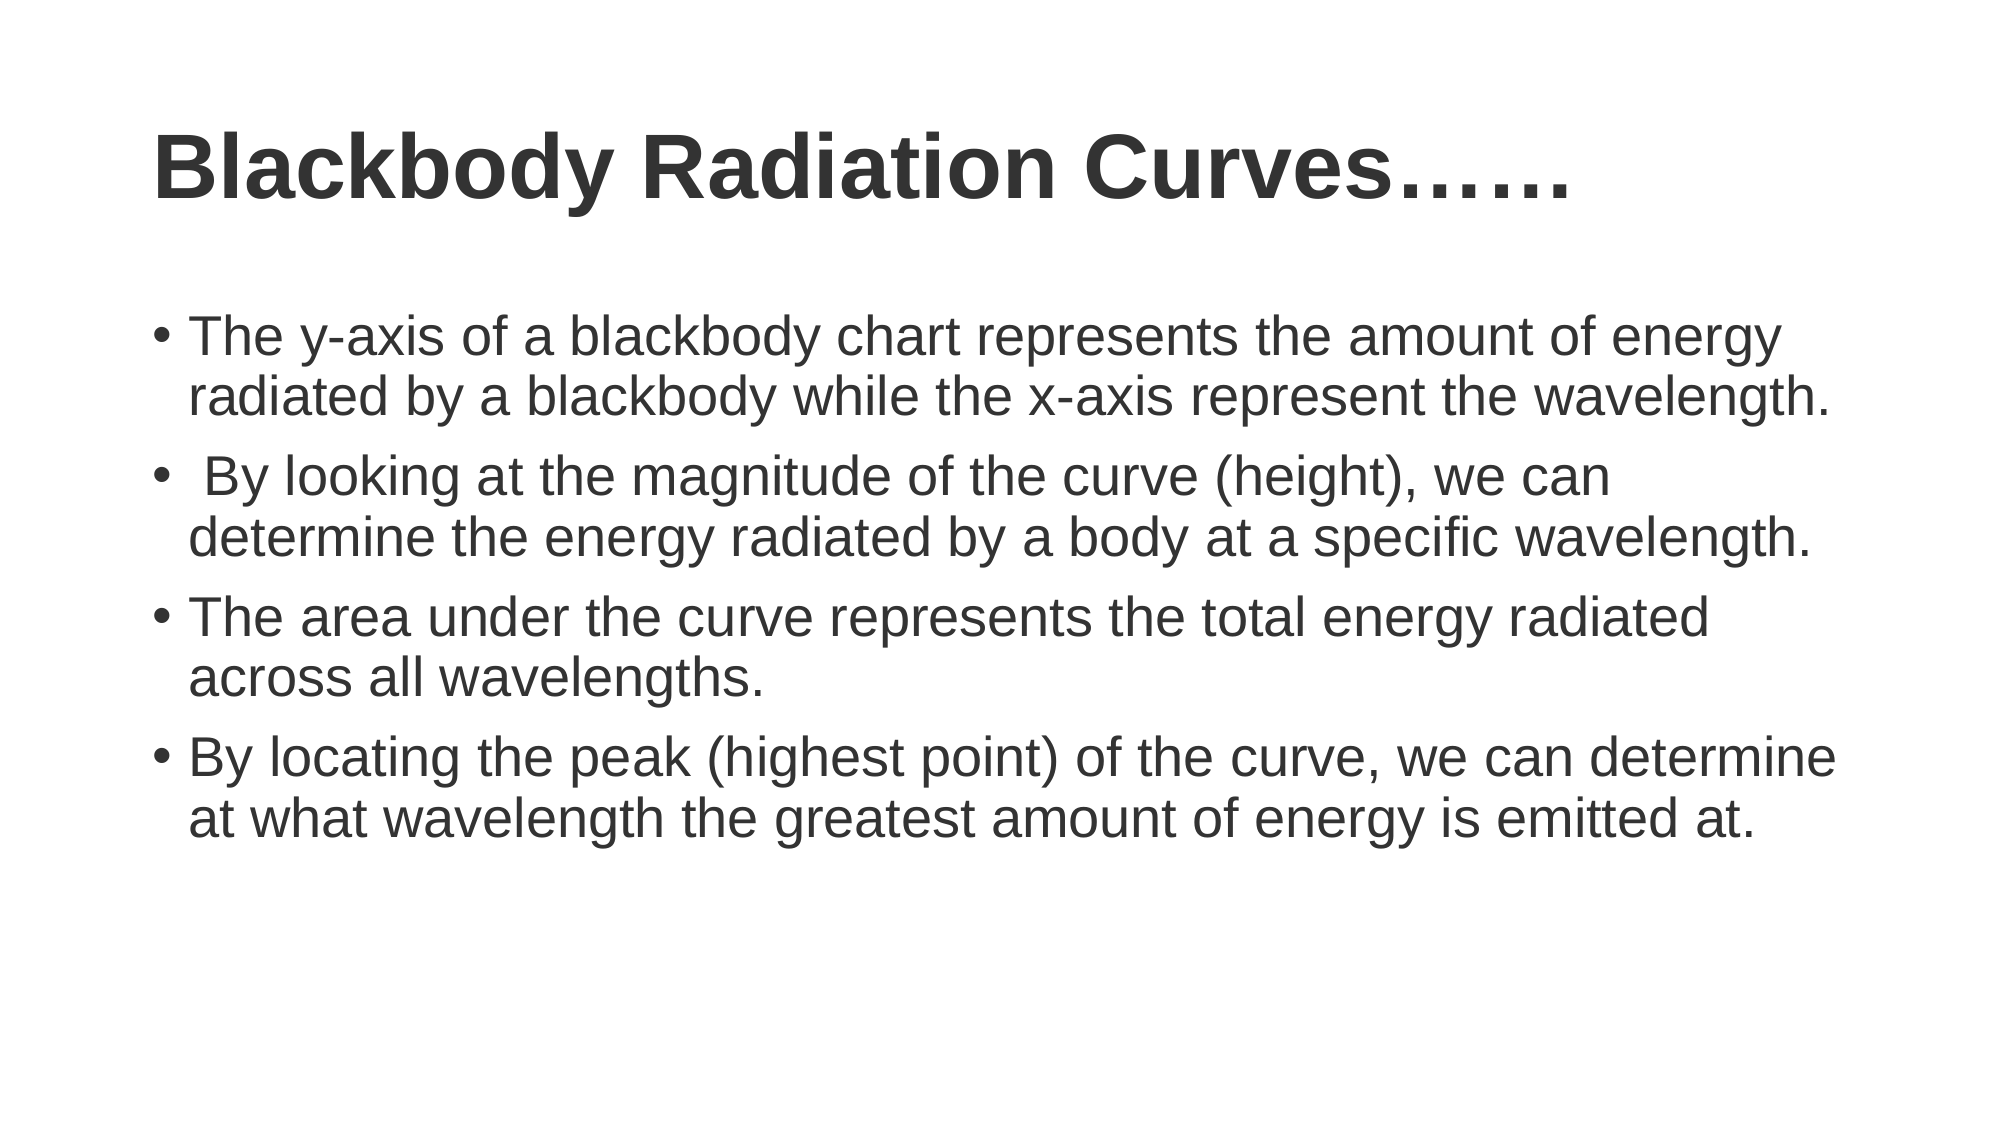

# Blackbody Radiation Curves……
The y-axis of a blackbody chart represents the amount of energy radiated by a blackbody while the x-axis represent the wavelength.
 By looking at the magnitude of the curve (height), we can determine the energy radiated by a body at a specific wavelength.
The area under the curve represents the total energy radiated across all wavelengths.
By locating the peak (highest point) of the curve, we can determine at what wavelength the greatest amount of energy is emitted at.